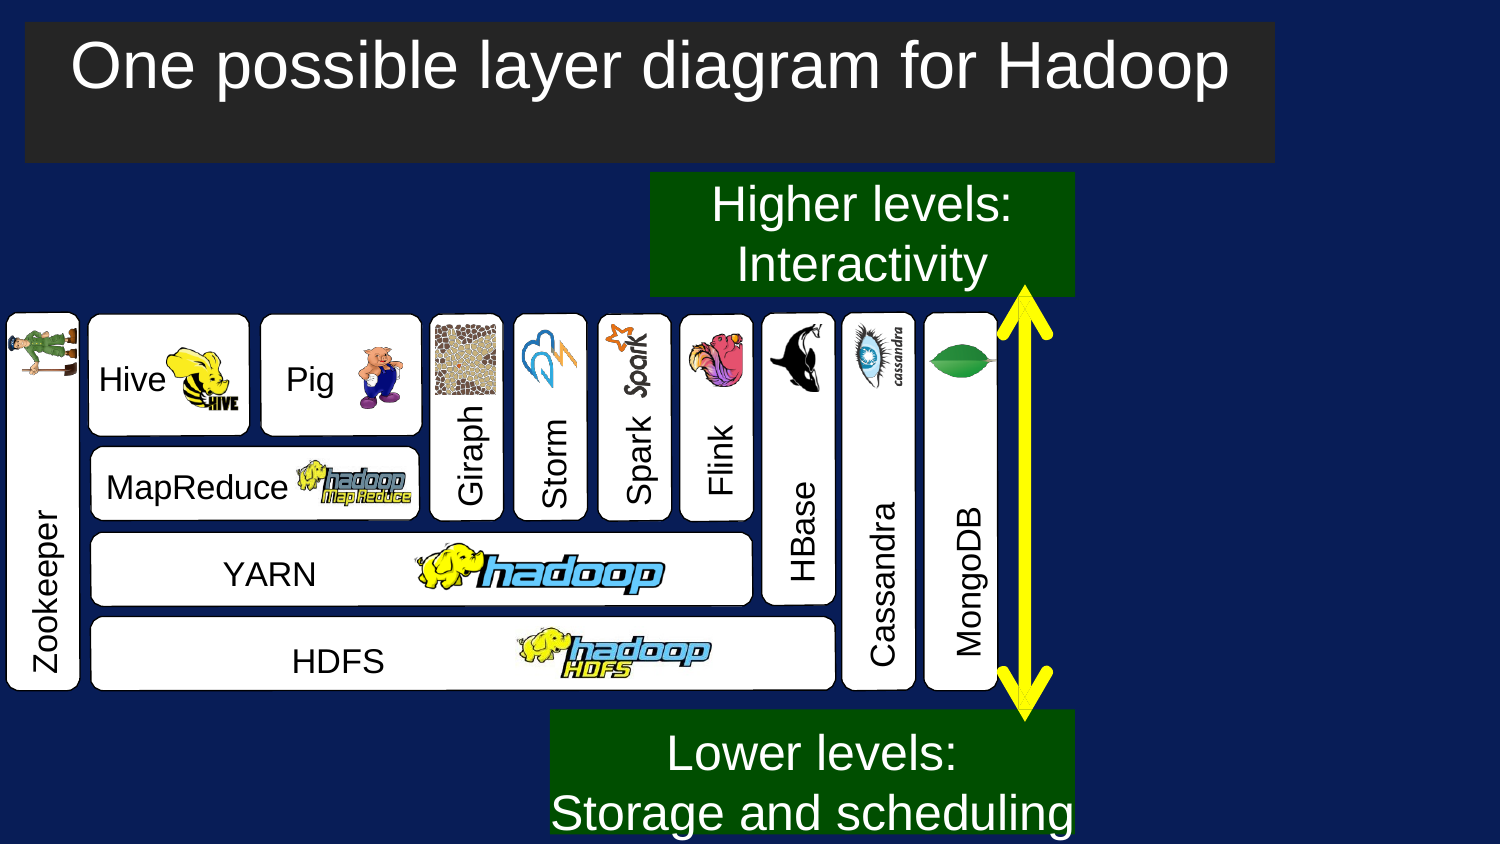

# One possible layer diagram for Hadoop

Higher levels:
Interactivity

Hive
Pig
Giraph
Spark
Storm
Flink

MapReduce

YARN

HDFS

Lower levels:
Storage and scheduling
HBase
Cassandra
MongoDB

Zookeeper